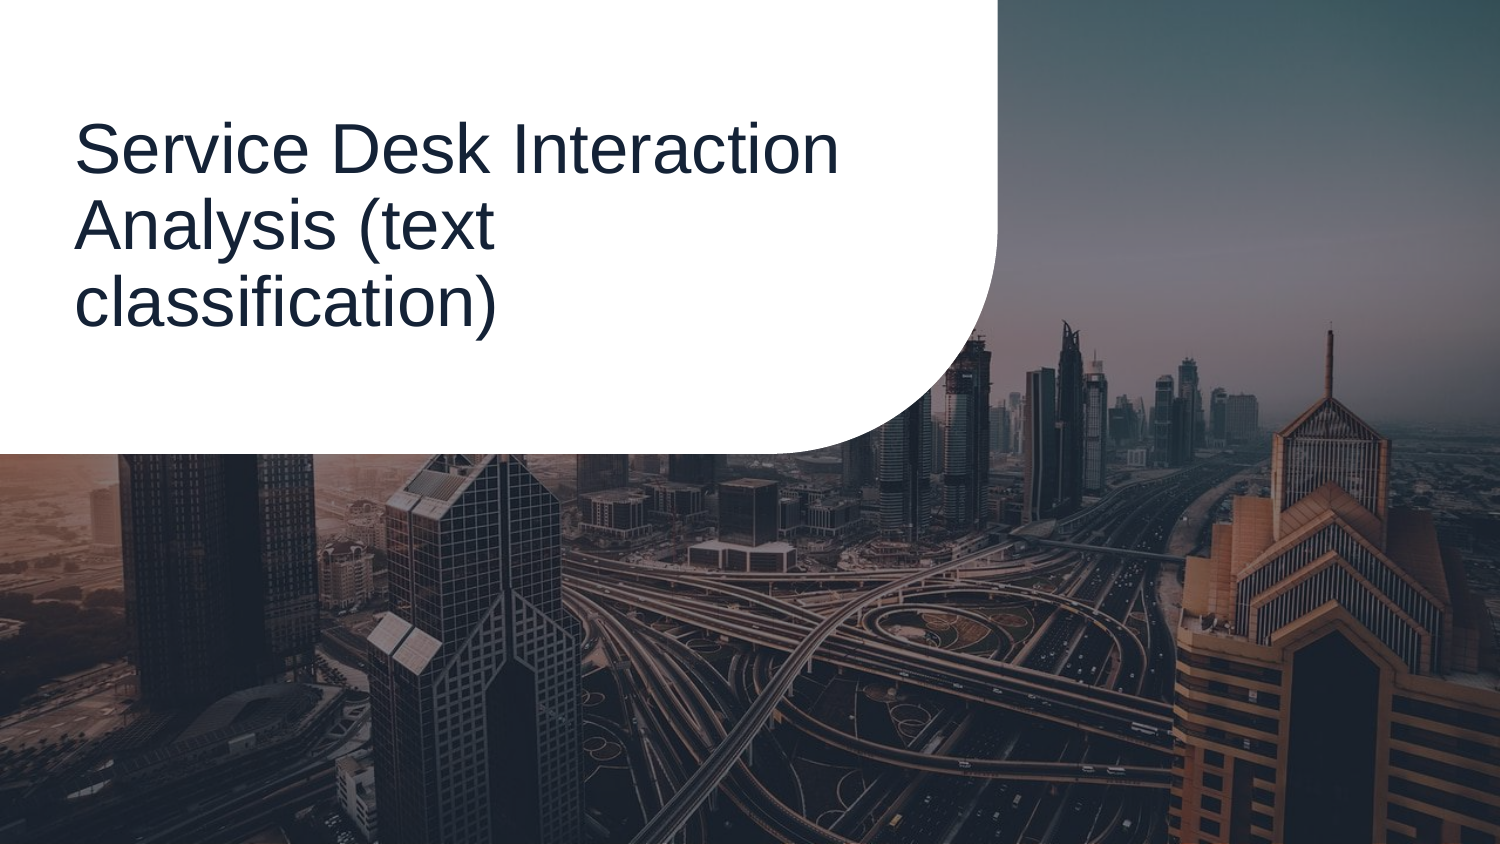

# Service Desk Interaction Analysis (text classification)